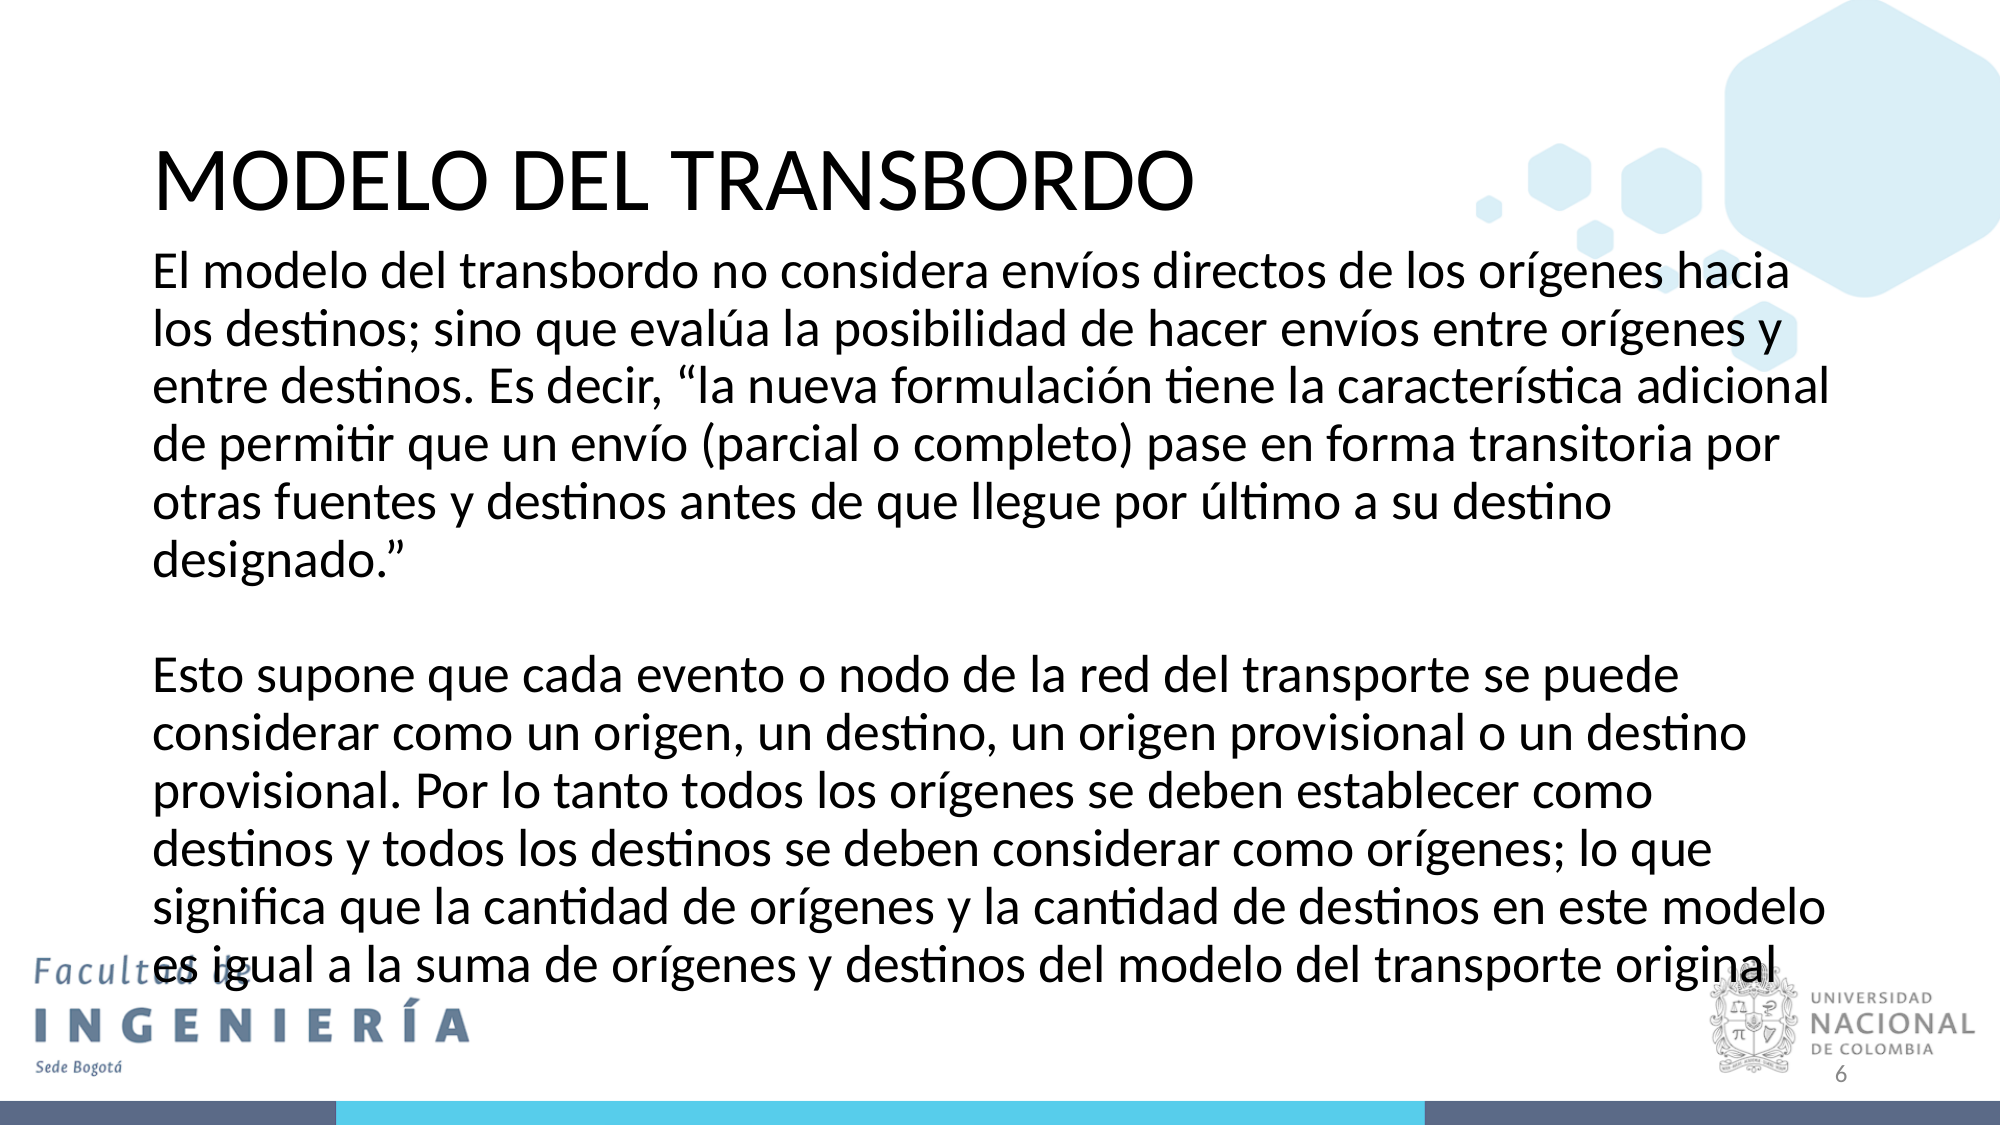

# MODELO DEL TRANSBORDO
El modelo del transbordo no considera envíos directos de los orígenes hacia los destinos; sino que evalúa la posibilidad de hacer envíos entre orígenes y entre destinos. Es decir, “la nueva formulación tiene la característica adicional de permitir que un envío (parcial o completo) pase en forma transitoria por otras fuentes y destinos antes de que llegue por último a su destino designado.”

Esto supone que cada evento o nodo de la red del transporte se puede considerar como un origen, un destino, un origen provisional o un destino provisional. Por lo tanto todos los orígenes se deben establecer como destinos y todos los destinos se deben considerar como orígenes; lo que significa que la cantidad de orígenes y la cantidad de destinos en este modelo es igual a la suma de orígenes y destinos del modelo del transporte original
6